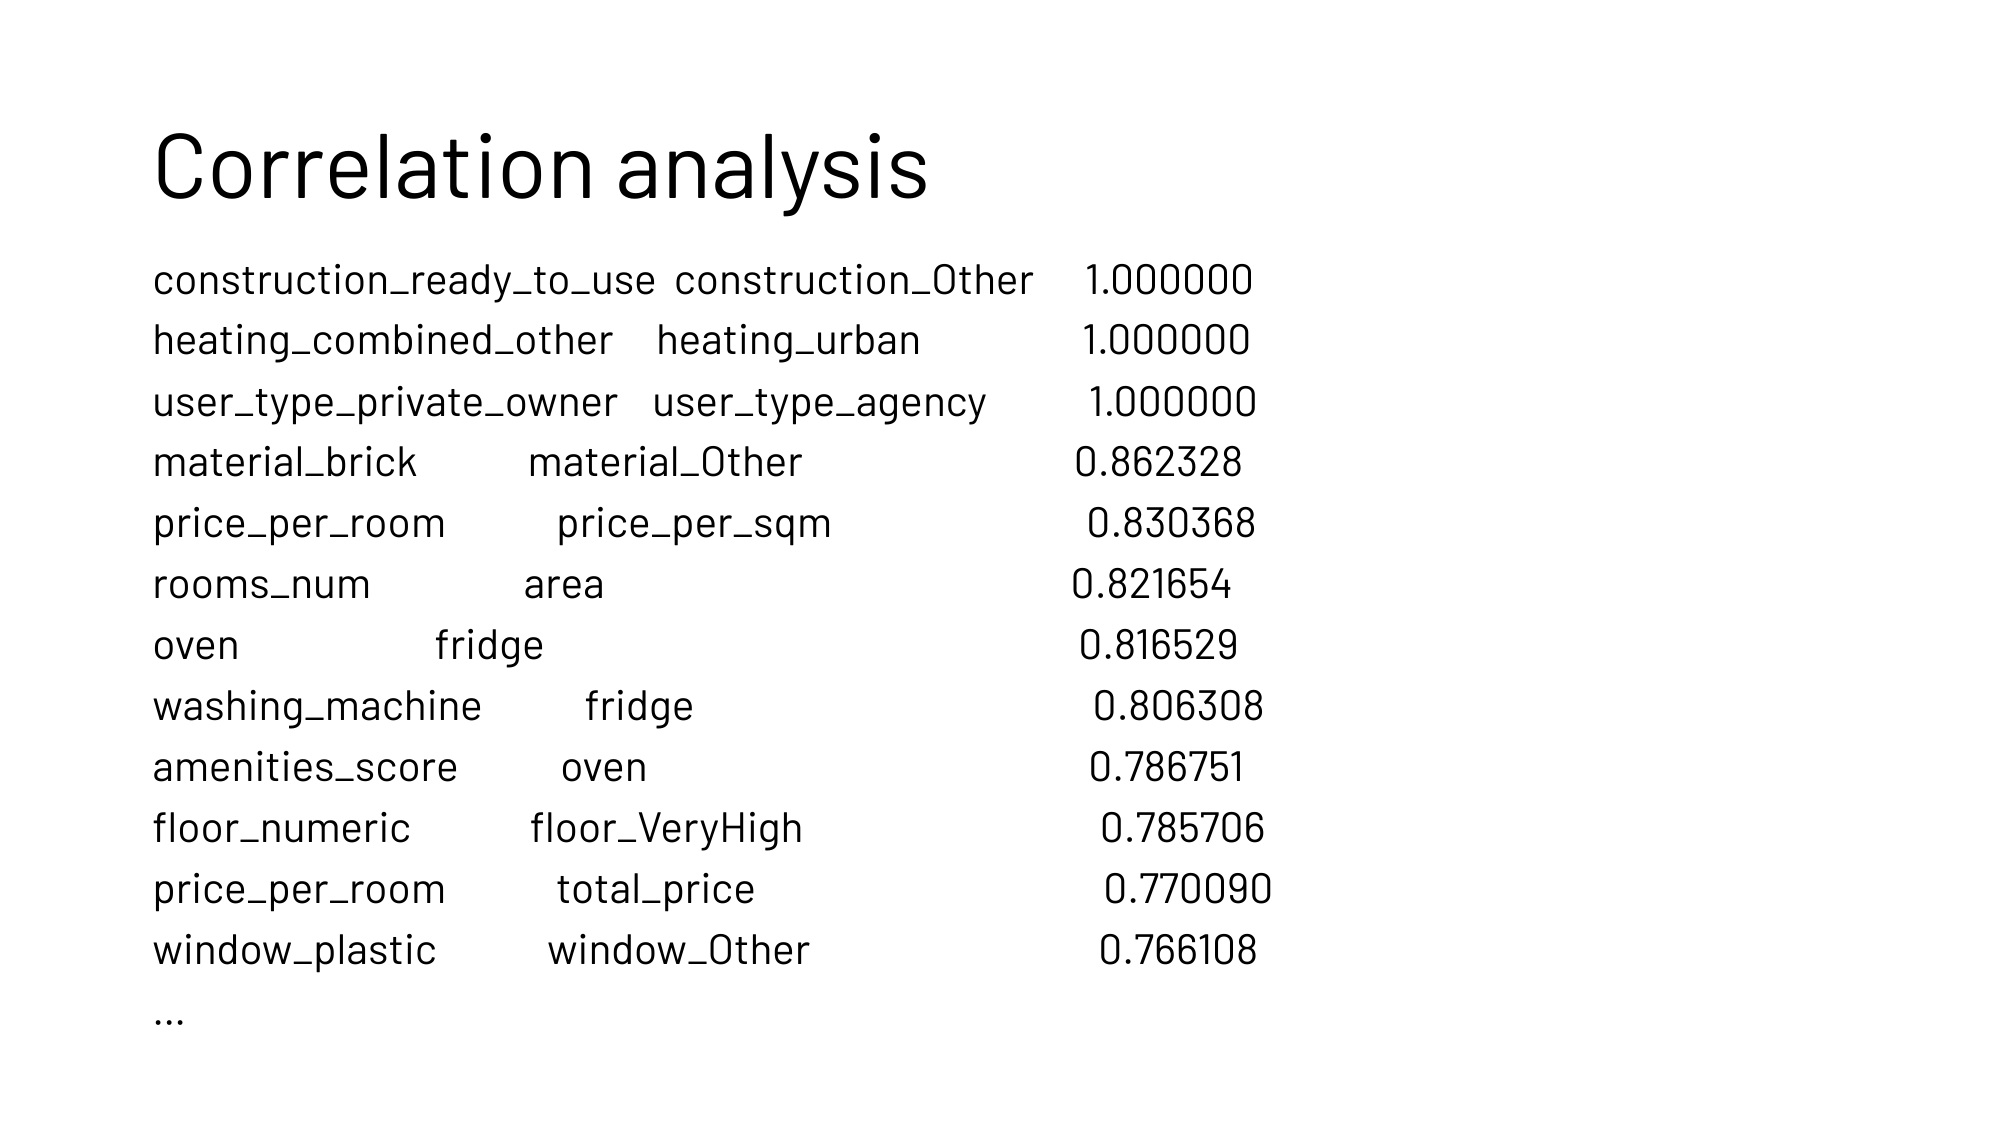

# Correlation analysis
construction_ready_to_use  construction_Other      1.000000
heating_combined_other     heating_urban                   1.000000
user_type_private_owner    user_type_agency            1.000000
material_brick             material_Other                                0.862328
price_per_room             price_per_sqm                              0.830368
rooms_num                  area                                                       0.821654
oven                       fridge                                                               0.816529
washing_machine            fridge                                               0.806308
amenities_score            oven                                                    0.786751
floor_numeric              floor_VeryHigh                                   0.785706
price_per_room             total_price                                         0.770090
window_plastic             window_Other                                  0.766108
…